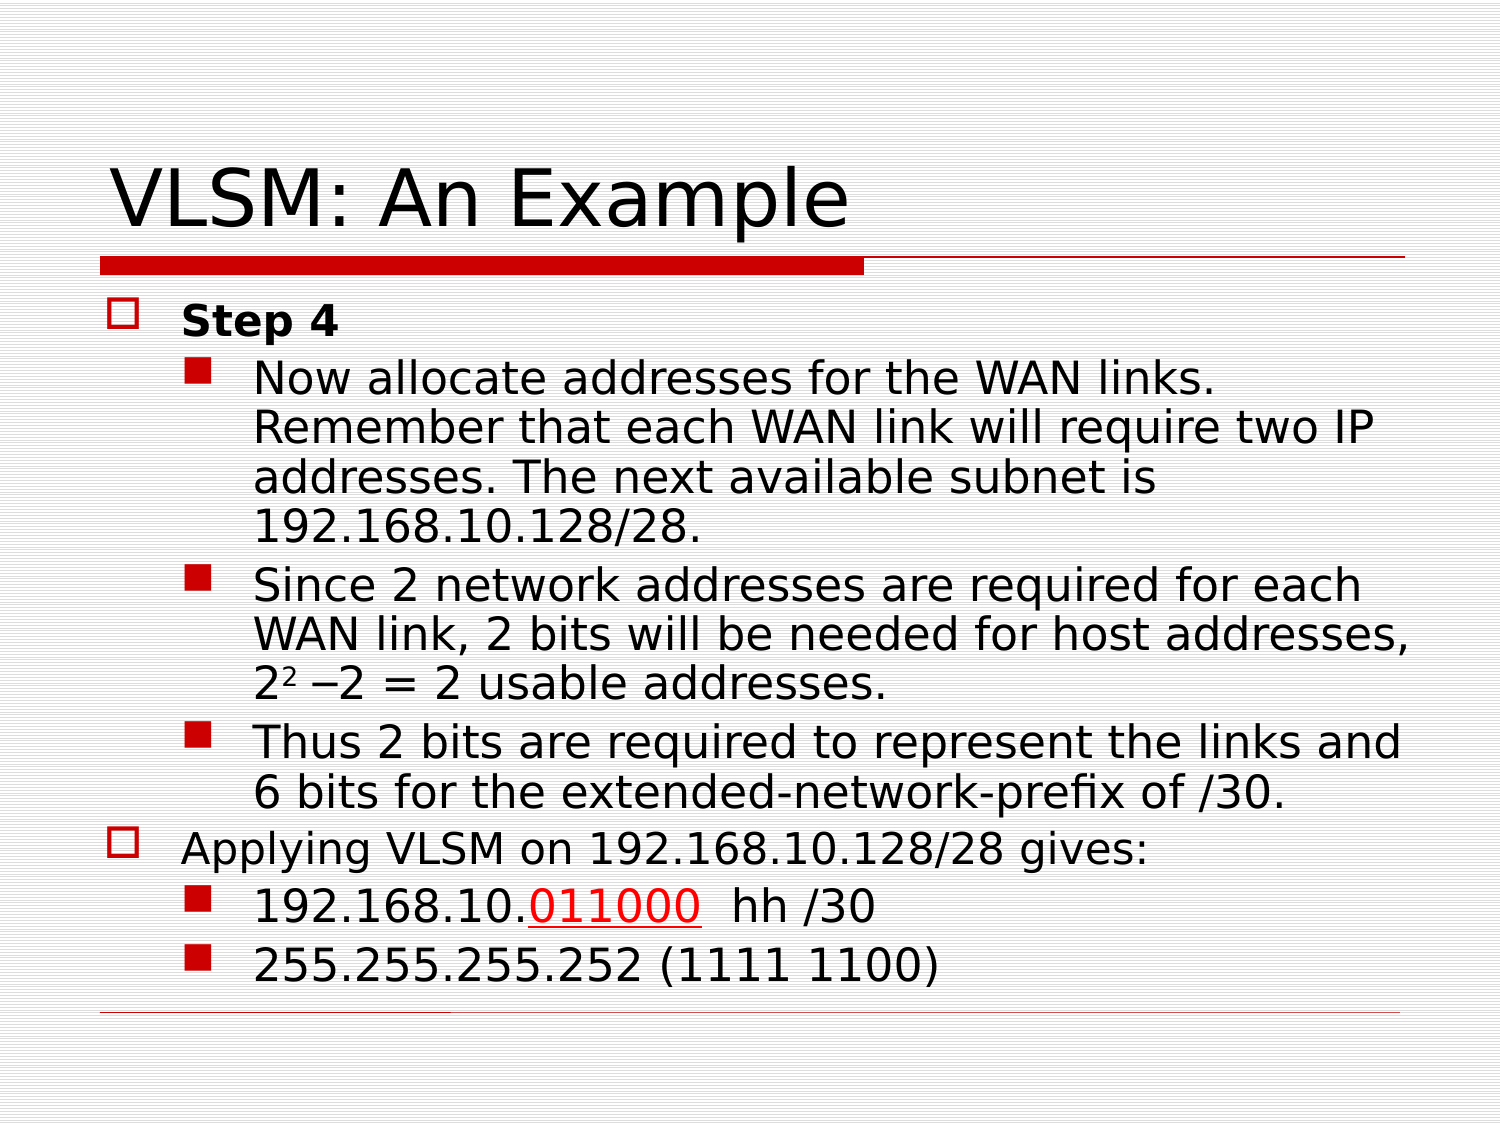

# VLSM: An Example
Step 4
Now allocate addresses for the WAN links. Remember that each WAN link will require two IP addresses. The next available subnet is 192.168.10.128/28.
Since 2 network addresses are required for each WAN link, 2 bits will be needed for host addresses, 22 –2 = 2 usable addresses.
Thus 2 bits are required to represent the links and 6 bits for the extended-network-prefix of /30.
Applying VLSM on 192.168.10.128/28 gives:
192.168.10.011000  hh /30
255.255.255.252 (1111 1100)